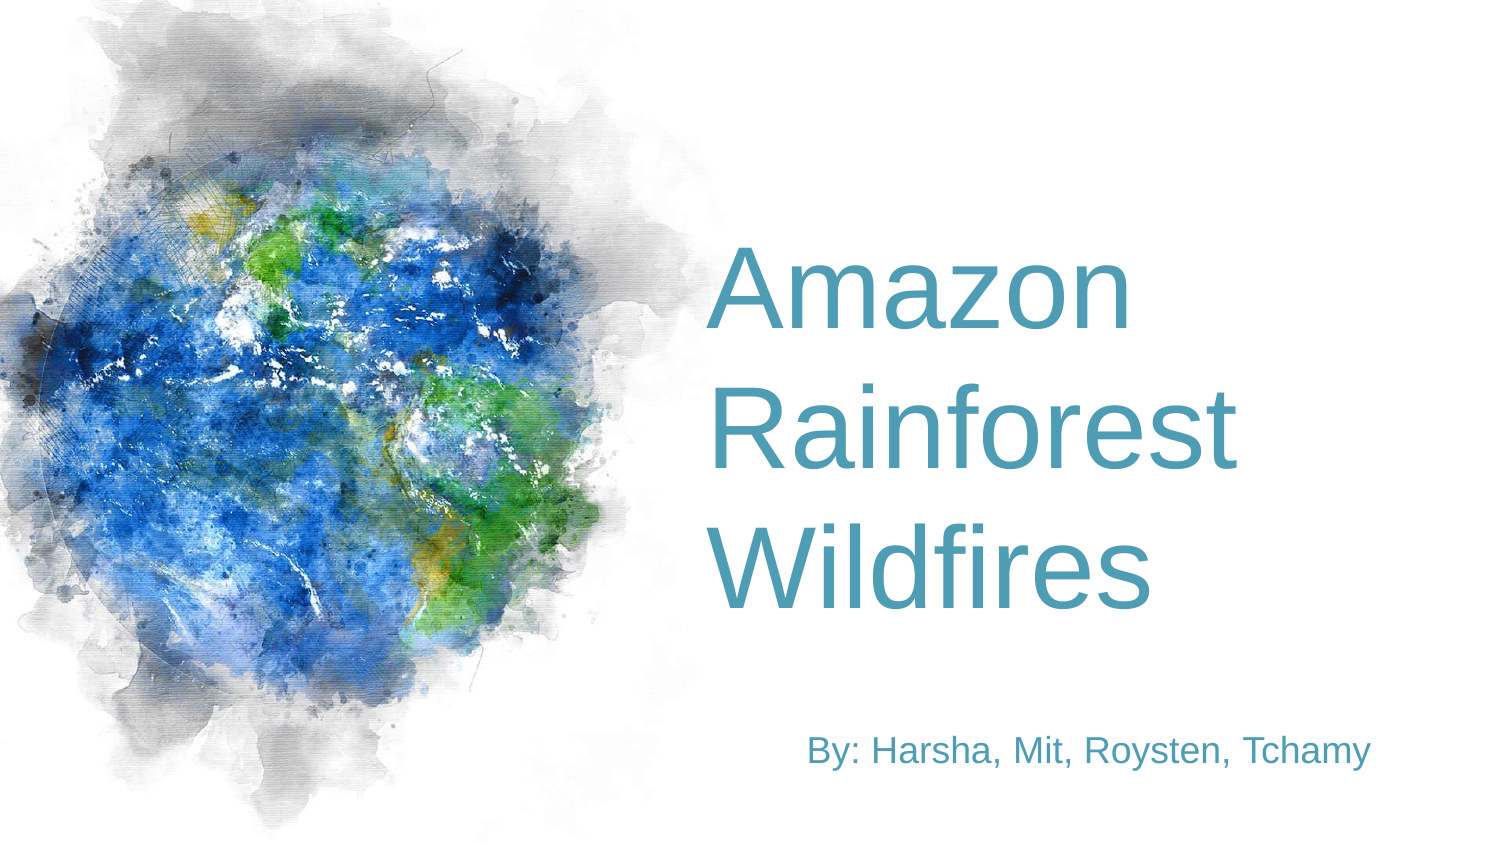

# Amazon Rainforest Wildfires
By: Harsha, Mit, Roysten, Tchamy